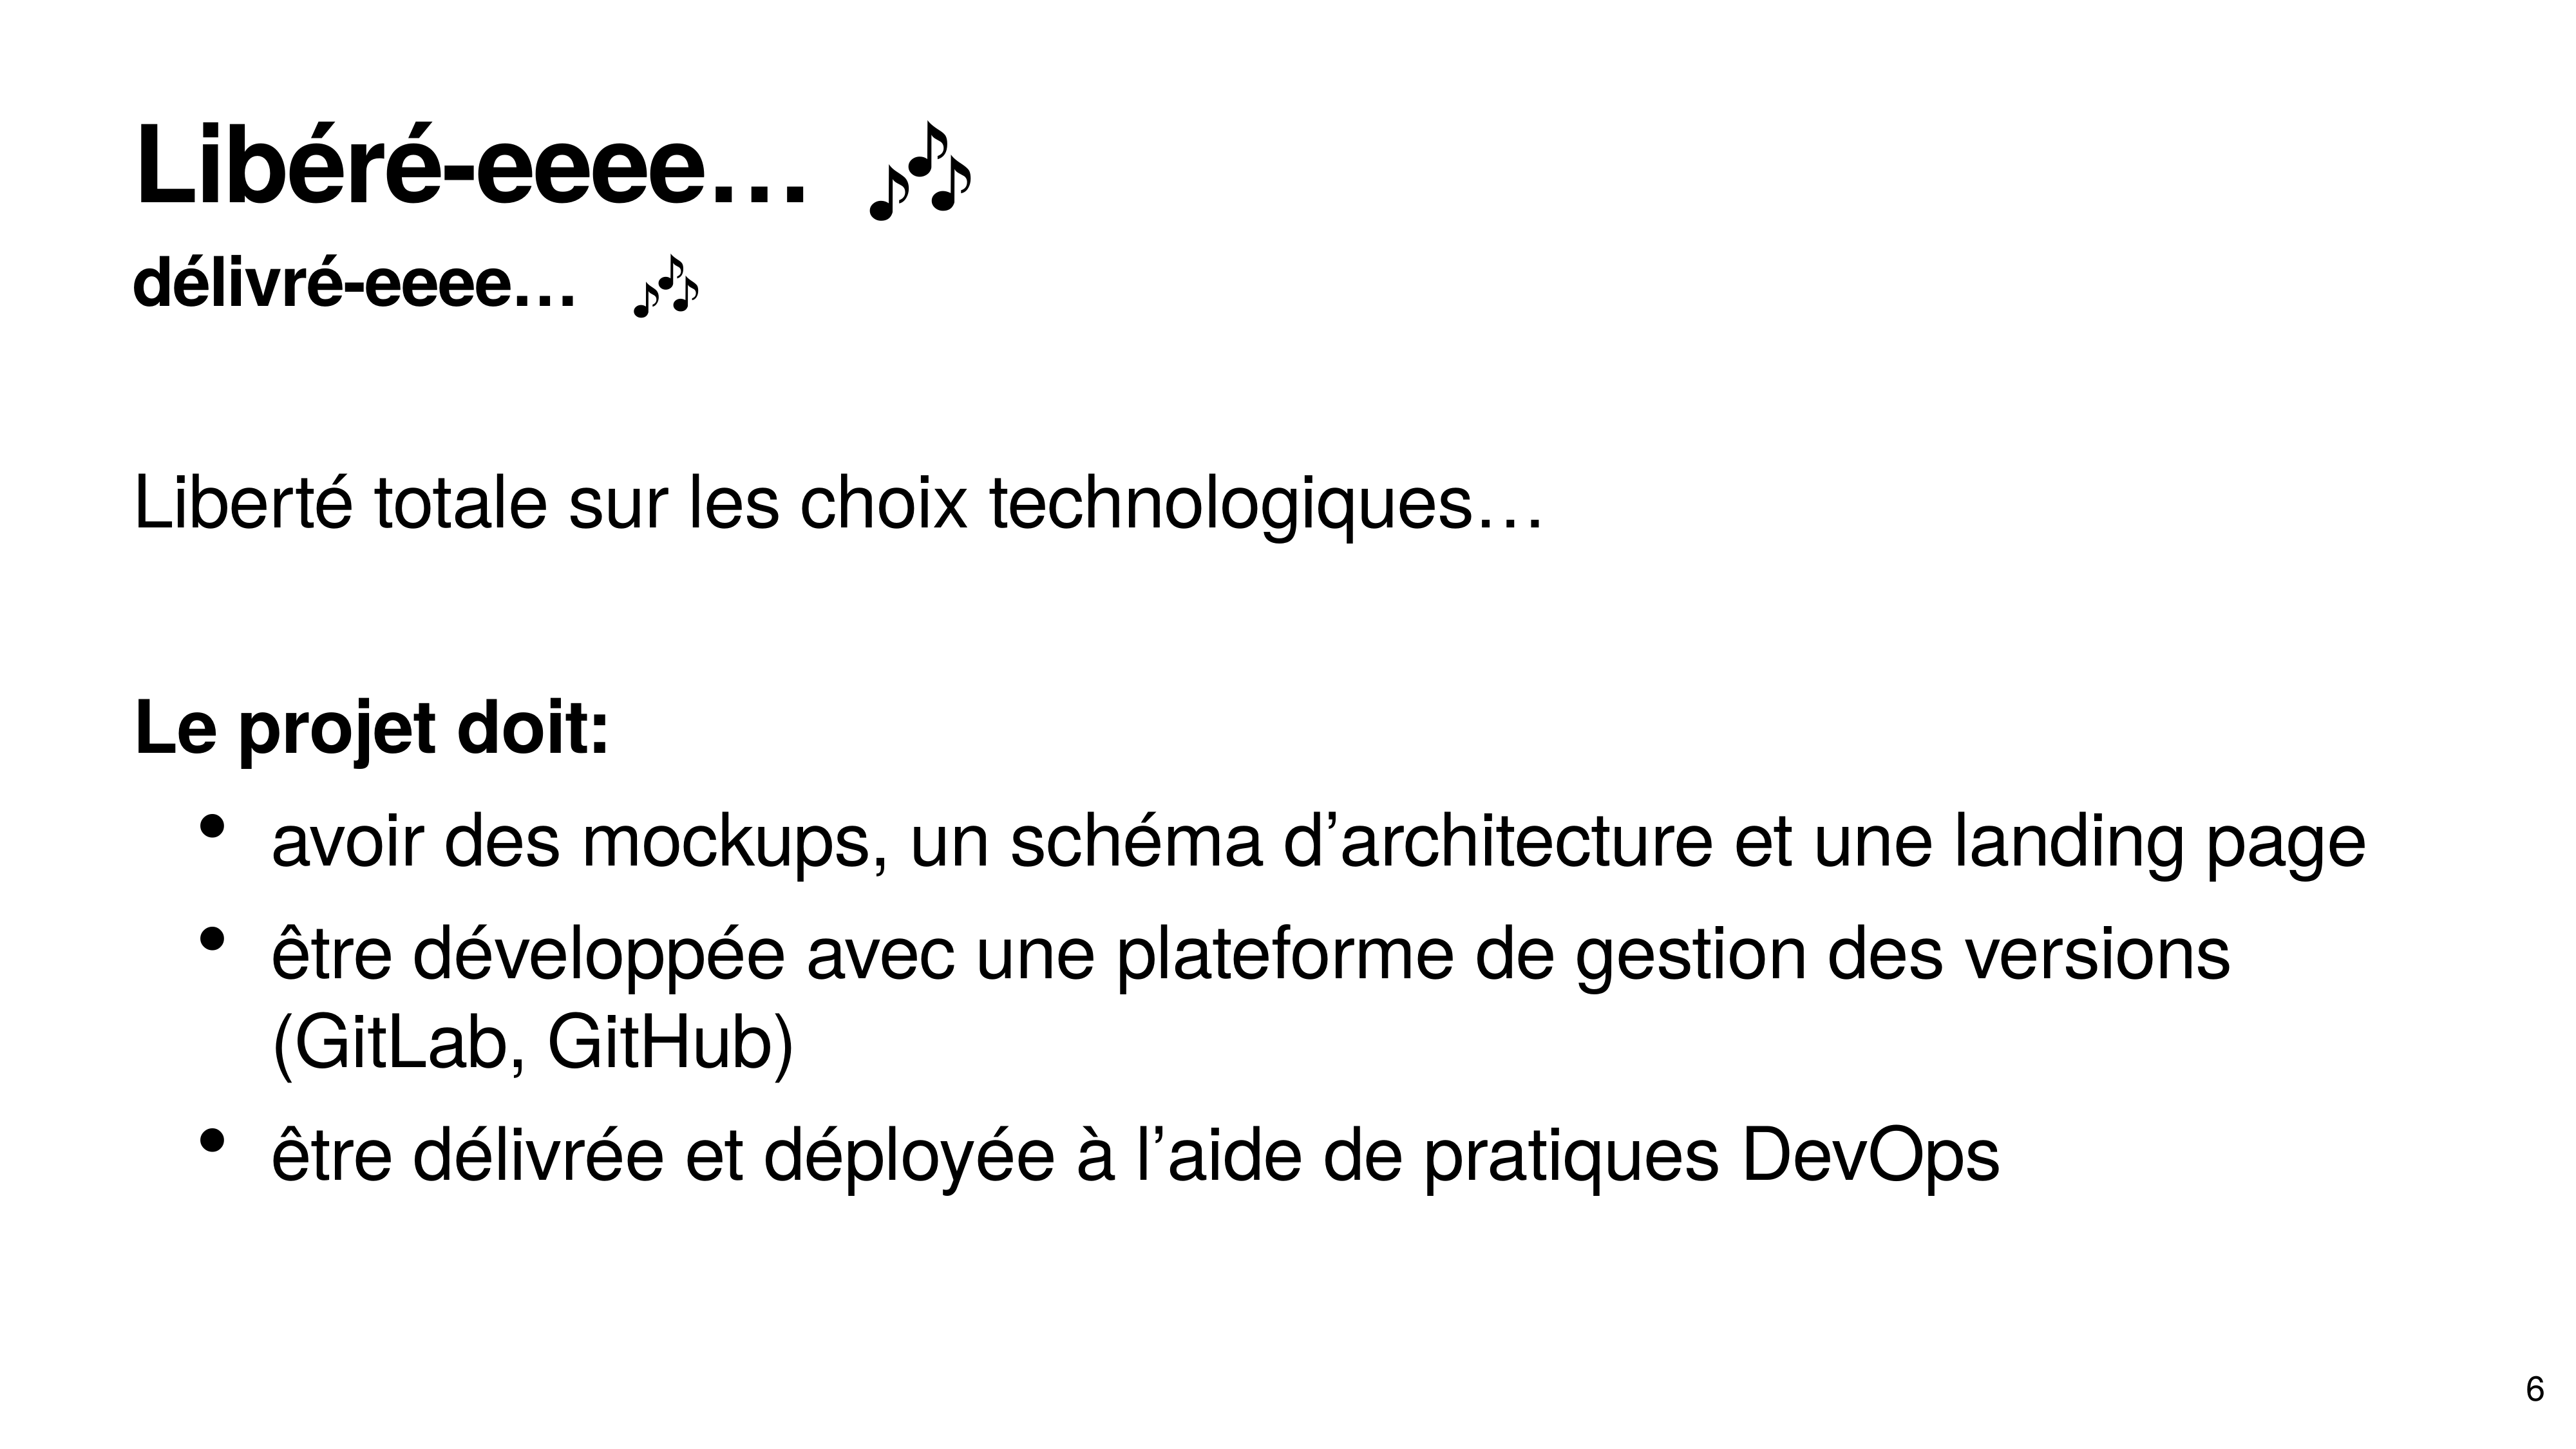

# Libéré-eeee…  🎶
délivré-eeee…   🎶
Liberté totale sur les choix technologiques…

Le projet doit:
avoir des mockups, un schéma d’architecture et une landing page
être développée avec une plateforme de gestion des versions (GitLab, GitHub)
être délivrée et déployée à l’aide de pratiques DevOps
6